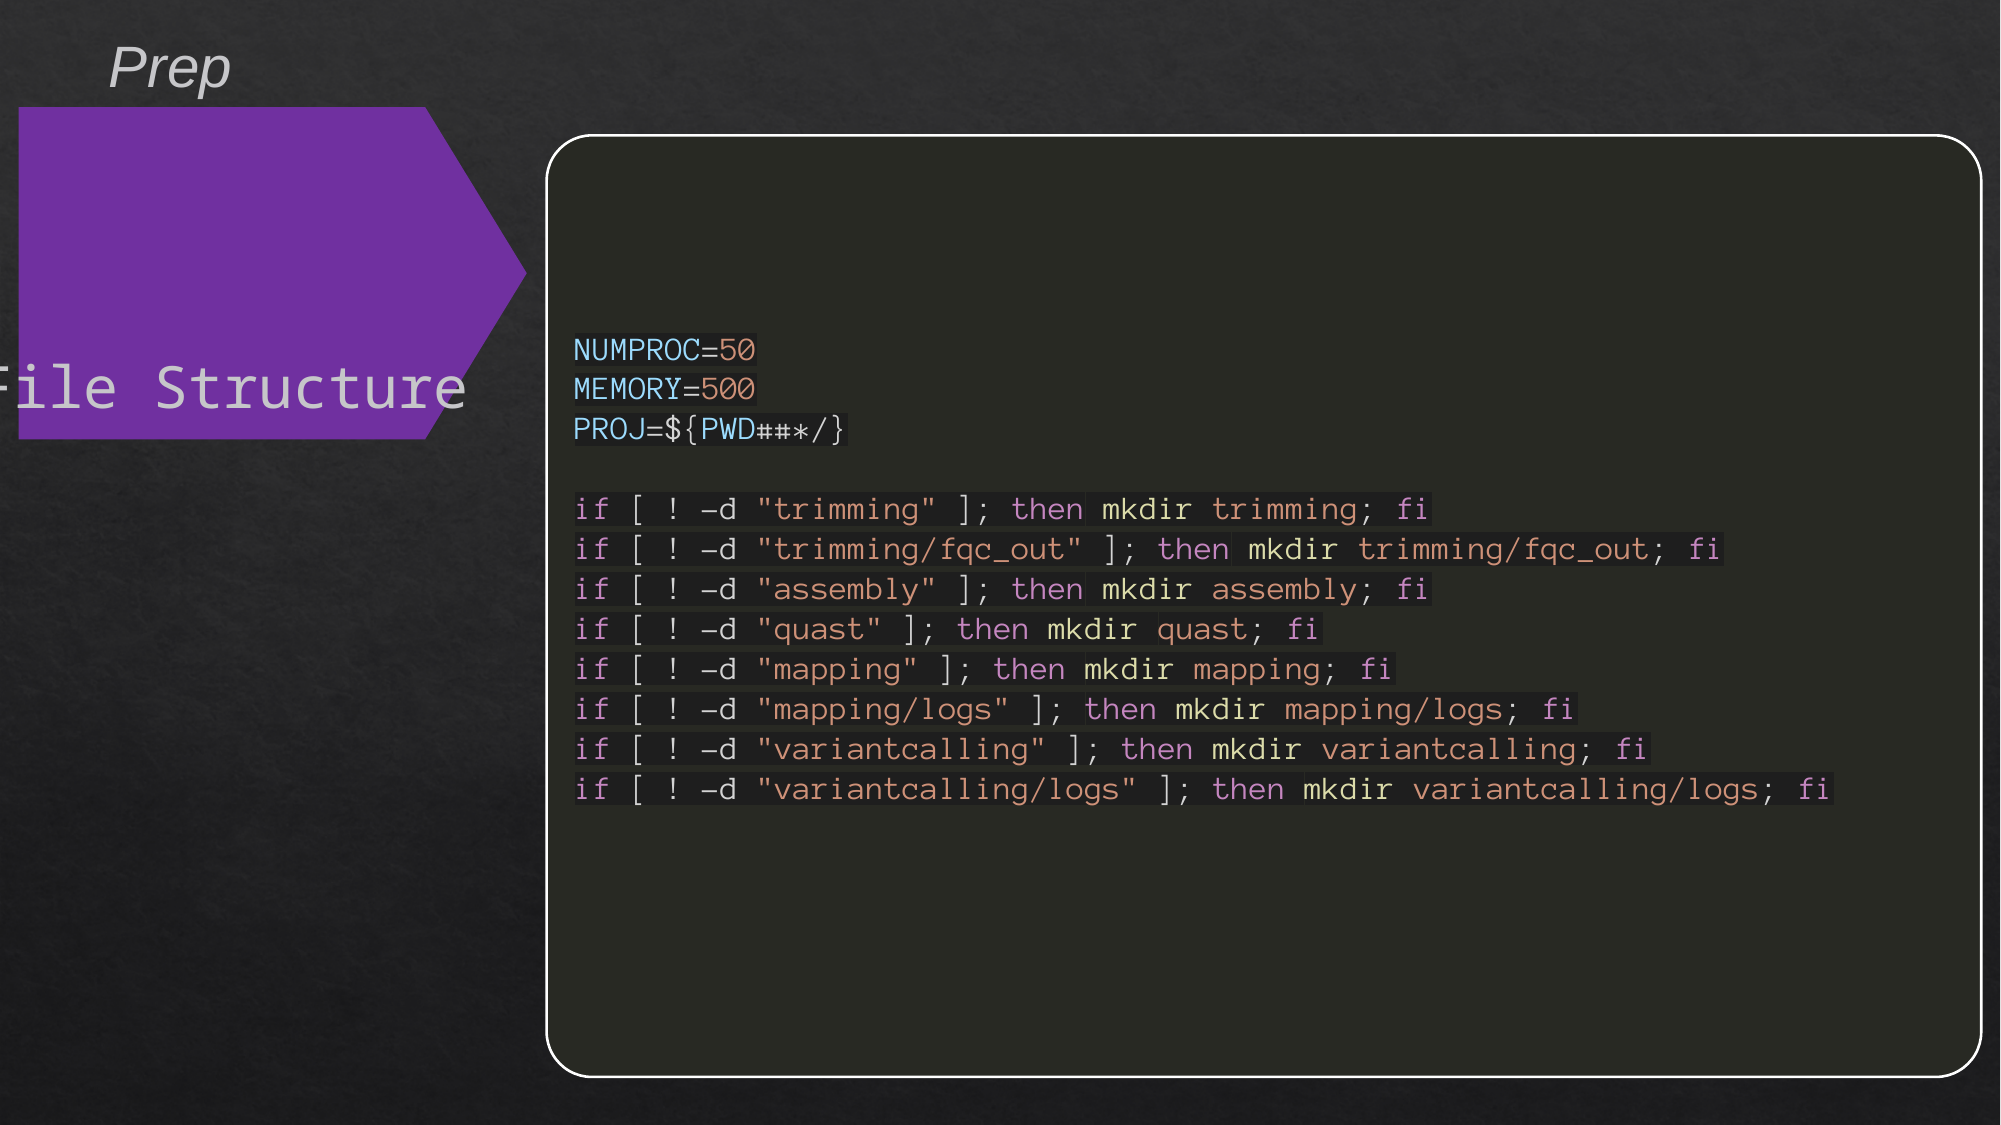

Prep
NUMPROC=50
MEMORY=500
PROJ=${PWD##*/}
if [ ! -d "trimming" ]; then mkdir trimming; fi
if [ ! -d "trimming/fqc_out" ]; then mkdir trimming/fqc_out; fi
if [ ! -d "assembly" ]; then mkdir assembly; fi
if [ ! -d "quast" ]; then mkdir quast; fi
if [ ! -d "mapping" ]; then mkdir mapping; fi
if [ ! -d "mapping/logs" ]; then mkdir mapping/logs; fi
if [ ! -d "variantcalling" ]; then mkdir variantcalling; fi
if [ ! -d "variantcalling/logs" ]; then mkdir variantcalling/logs; fi

File Structure